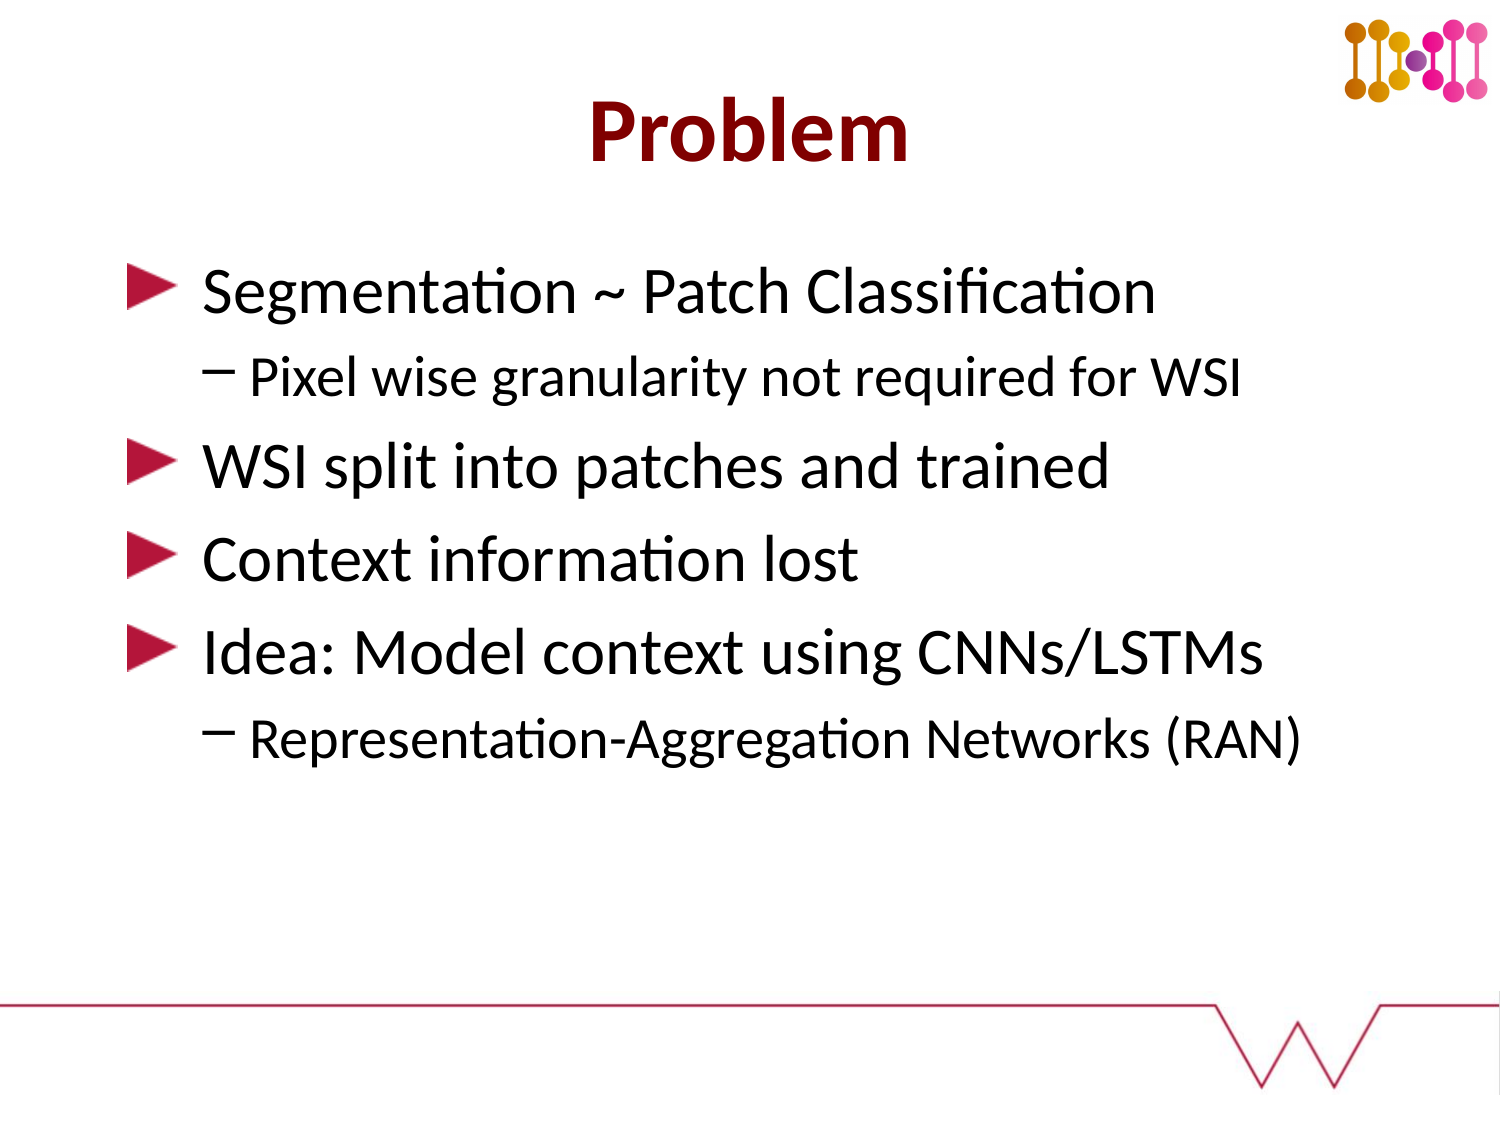

# Problem
Segmentation ~ Patch Classification
Pixel wise granularity not required for WSI
WSI split into patches and trained
Context information lost
Idea: Model context using CNNs/LSTMs
Representation-Aggregation Networks (RAN)